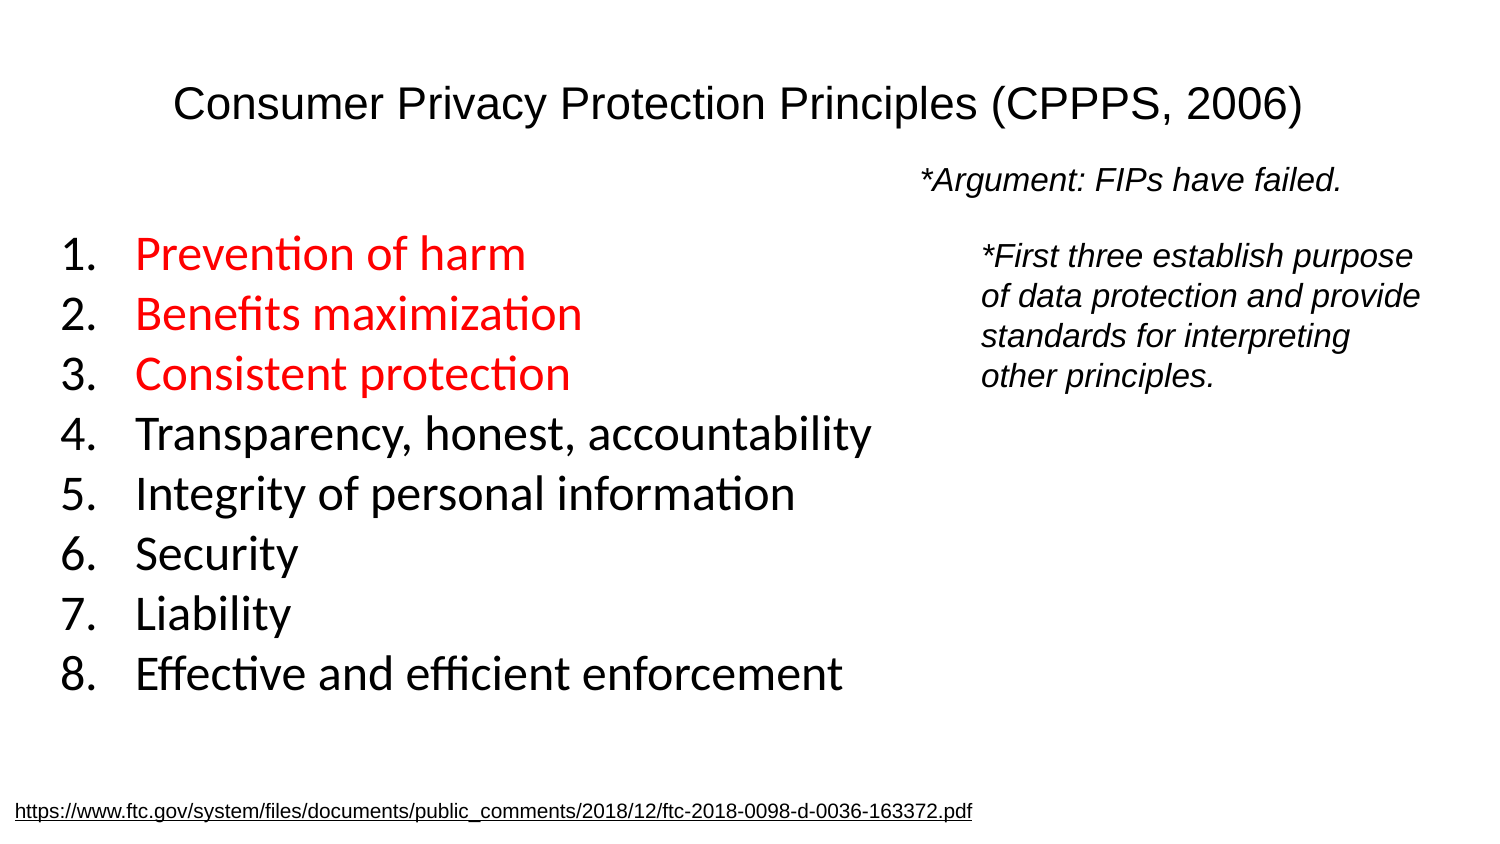

Consumer Privacy Protection Principles (CPPPS, 2006)
*Argument: FIPs have failed.
Prevention of harm
Benefits maximization
Consistent protection
Transparency, honest, accountability
Integrity of personal information
Security
Liability
Effective and efficient enforcement

*First three establish purpose of data protection and provide standards for interpreting other principles.
https://www.ftc.gov/system/files/documents/public_comments/2018/12/ftc-2018-0098-d-0036-163372.pdf